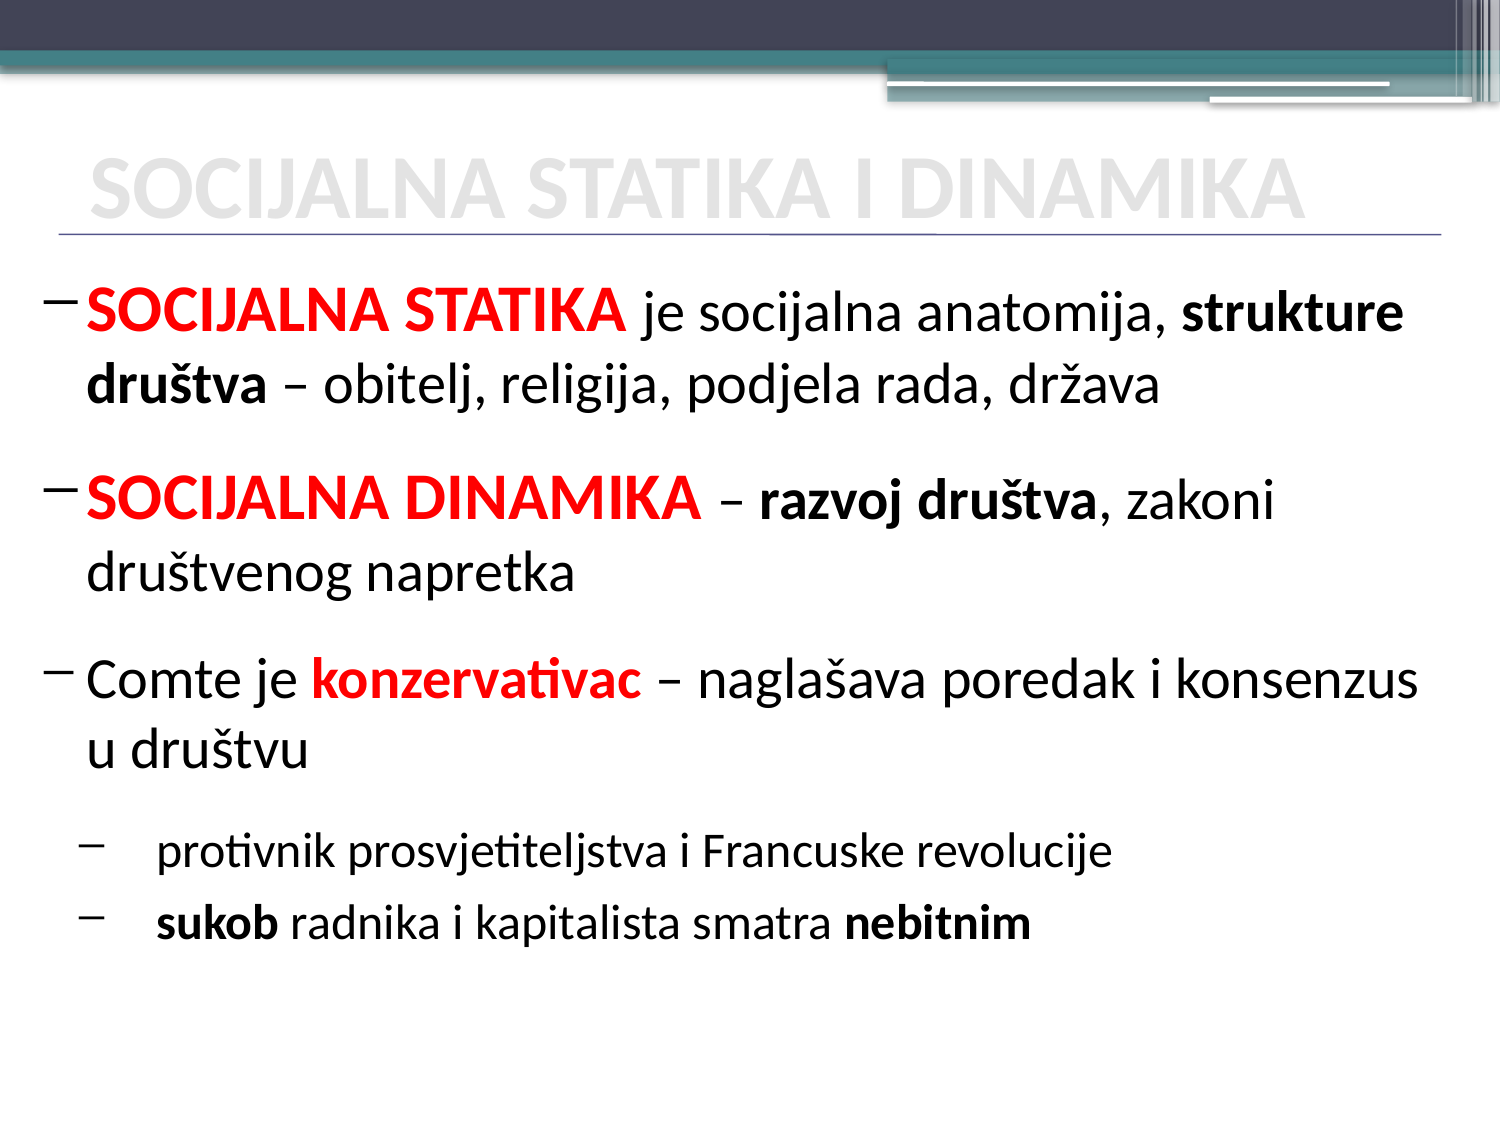

SOCIJALNA STATIKA I DINAMIKA
SOCIJALNA STATIKA je socijalna anatomija, strukture društva – obitelj, religija, podjela rada, država
SOCIJALNA DINAMIKA – razvoj društva, zakoni društvenog napretka
Comte je konzervativac – naglašava poredak i konsenzus u društvu
protivnik prosvjetiteljstva i Francuske revolucije
sukob radnika i kapitalista smatra nebitnim